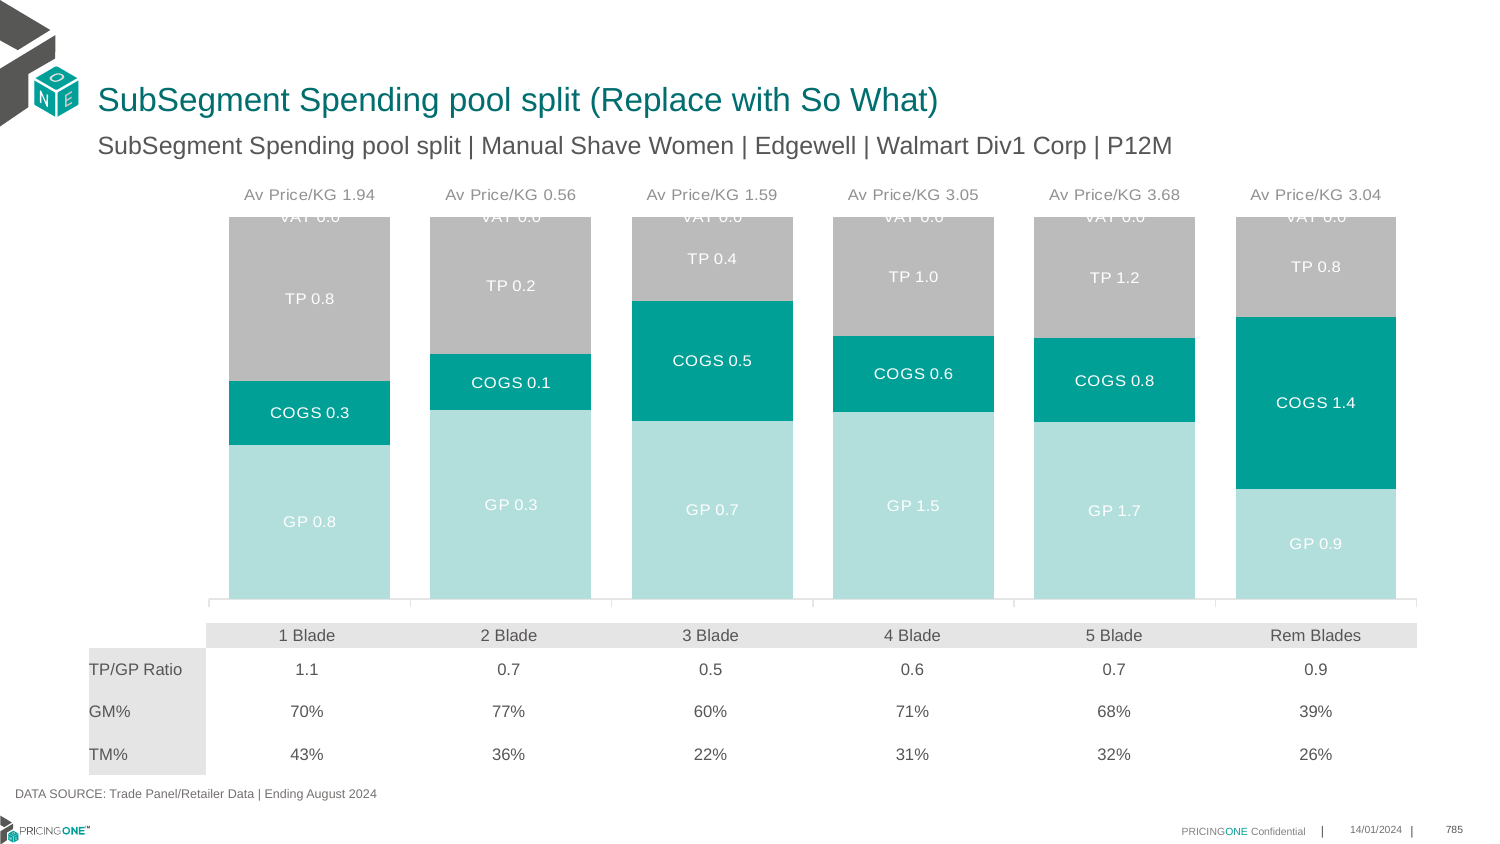

# SubSegment Spending pool split (Replace with So What)
SubSegment Spending pool split | Manual Shave Women | Edgewell | Walmart Div1 Corp | P12M

### Chart

| Category | GP | COGS | TP | VAT |
|---|---|---|---|---|
| Av Price/KG 1.94 | 0.7513699694183326 | 0.3167102474241616 | 0.8023741369401913 | 0.0 |
| Av Price/KG 0.56 | 0.2747942409699419 | 0.0821864107097752 | 0.20032324661109707 | 0.0 |
| Av Price/KG 1.59 | 0.7402595933427539 | 0.4986873214005339 | 0.3507060920081644 | 0.0 |
| Av Price/KG 3.05 | 1.4966307660308173 | 0.6077369468306977 | 0.9528665218445784 | 0.0 |
| Av Price/KG 3.68 | 1.7028502461702644 | 0.809995159407578 | 1.1732836687254666 | 0.0 |
| Av Price/KG 3.04 | 0.8745176781963311 | 1.3793227335107128 | 0.7988973000980253 | 0.0 |
|  | 1 Blade | 2 Blade | 3 Blade | 4 Blade | 5 Blade | Rem Blades |
| --- | --- | --- | --- | --- | --- | --- |
| TP/GP Ratio | 1.1 | 0.7 | 0.5 | 0.6 | 0.7 | 0.9 |
| GM% | 70% | 77% | 60% | 71% | 68% | 39% |
| TM% | 43% | 36% | 22% | 31% | 32% | 26% |
DATA SOURCE: Trade Panel/Retailer Data | Ending August 2024

14/01/2024
785